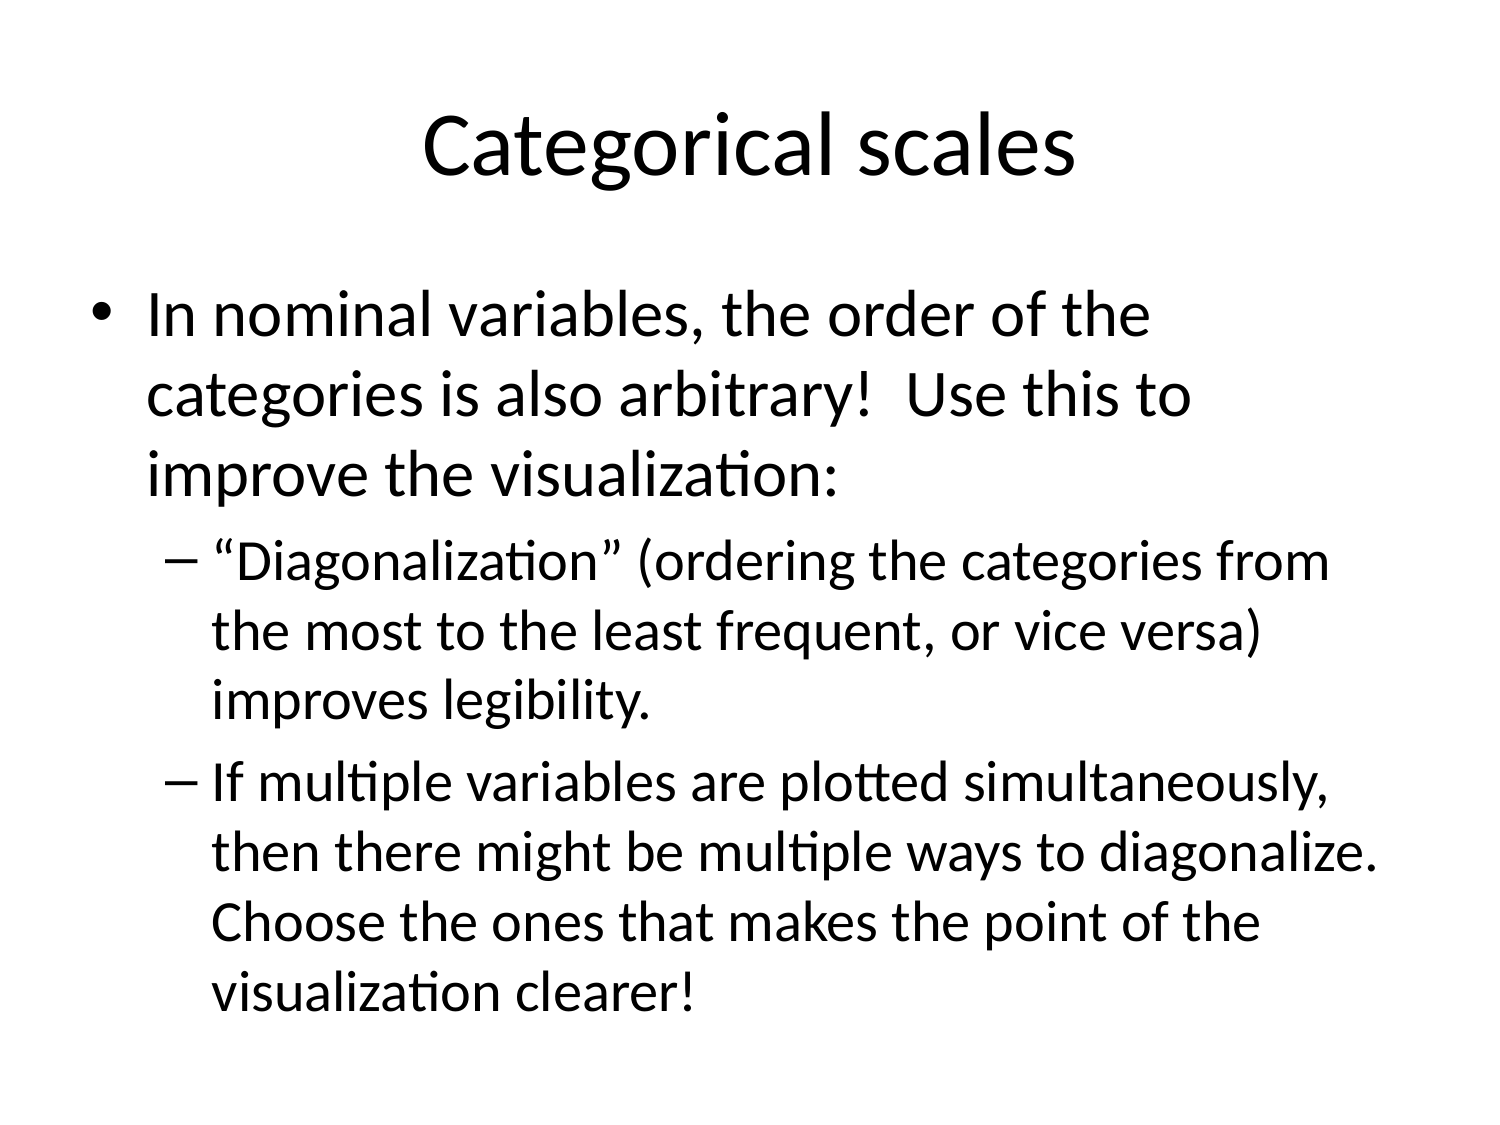

# Categorical scales
In nominal variables, the order of the categories is also arbitrary!  Use this to improve the visualization:
“Diagonalization” (ordering the categories from the most to the least frequent, or vice versa) improves legibility.
If multiple variables are plotted simultaneously, then there might be multiple ways to diagonalize.  Choose the ones that makes the point of the visualization clearer!